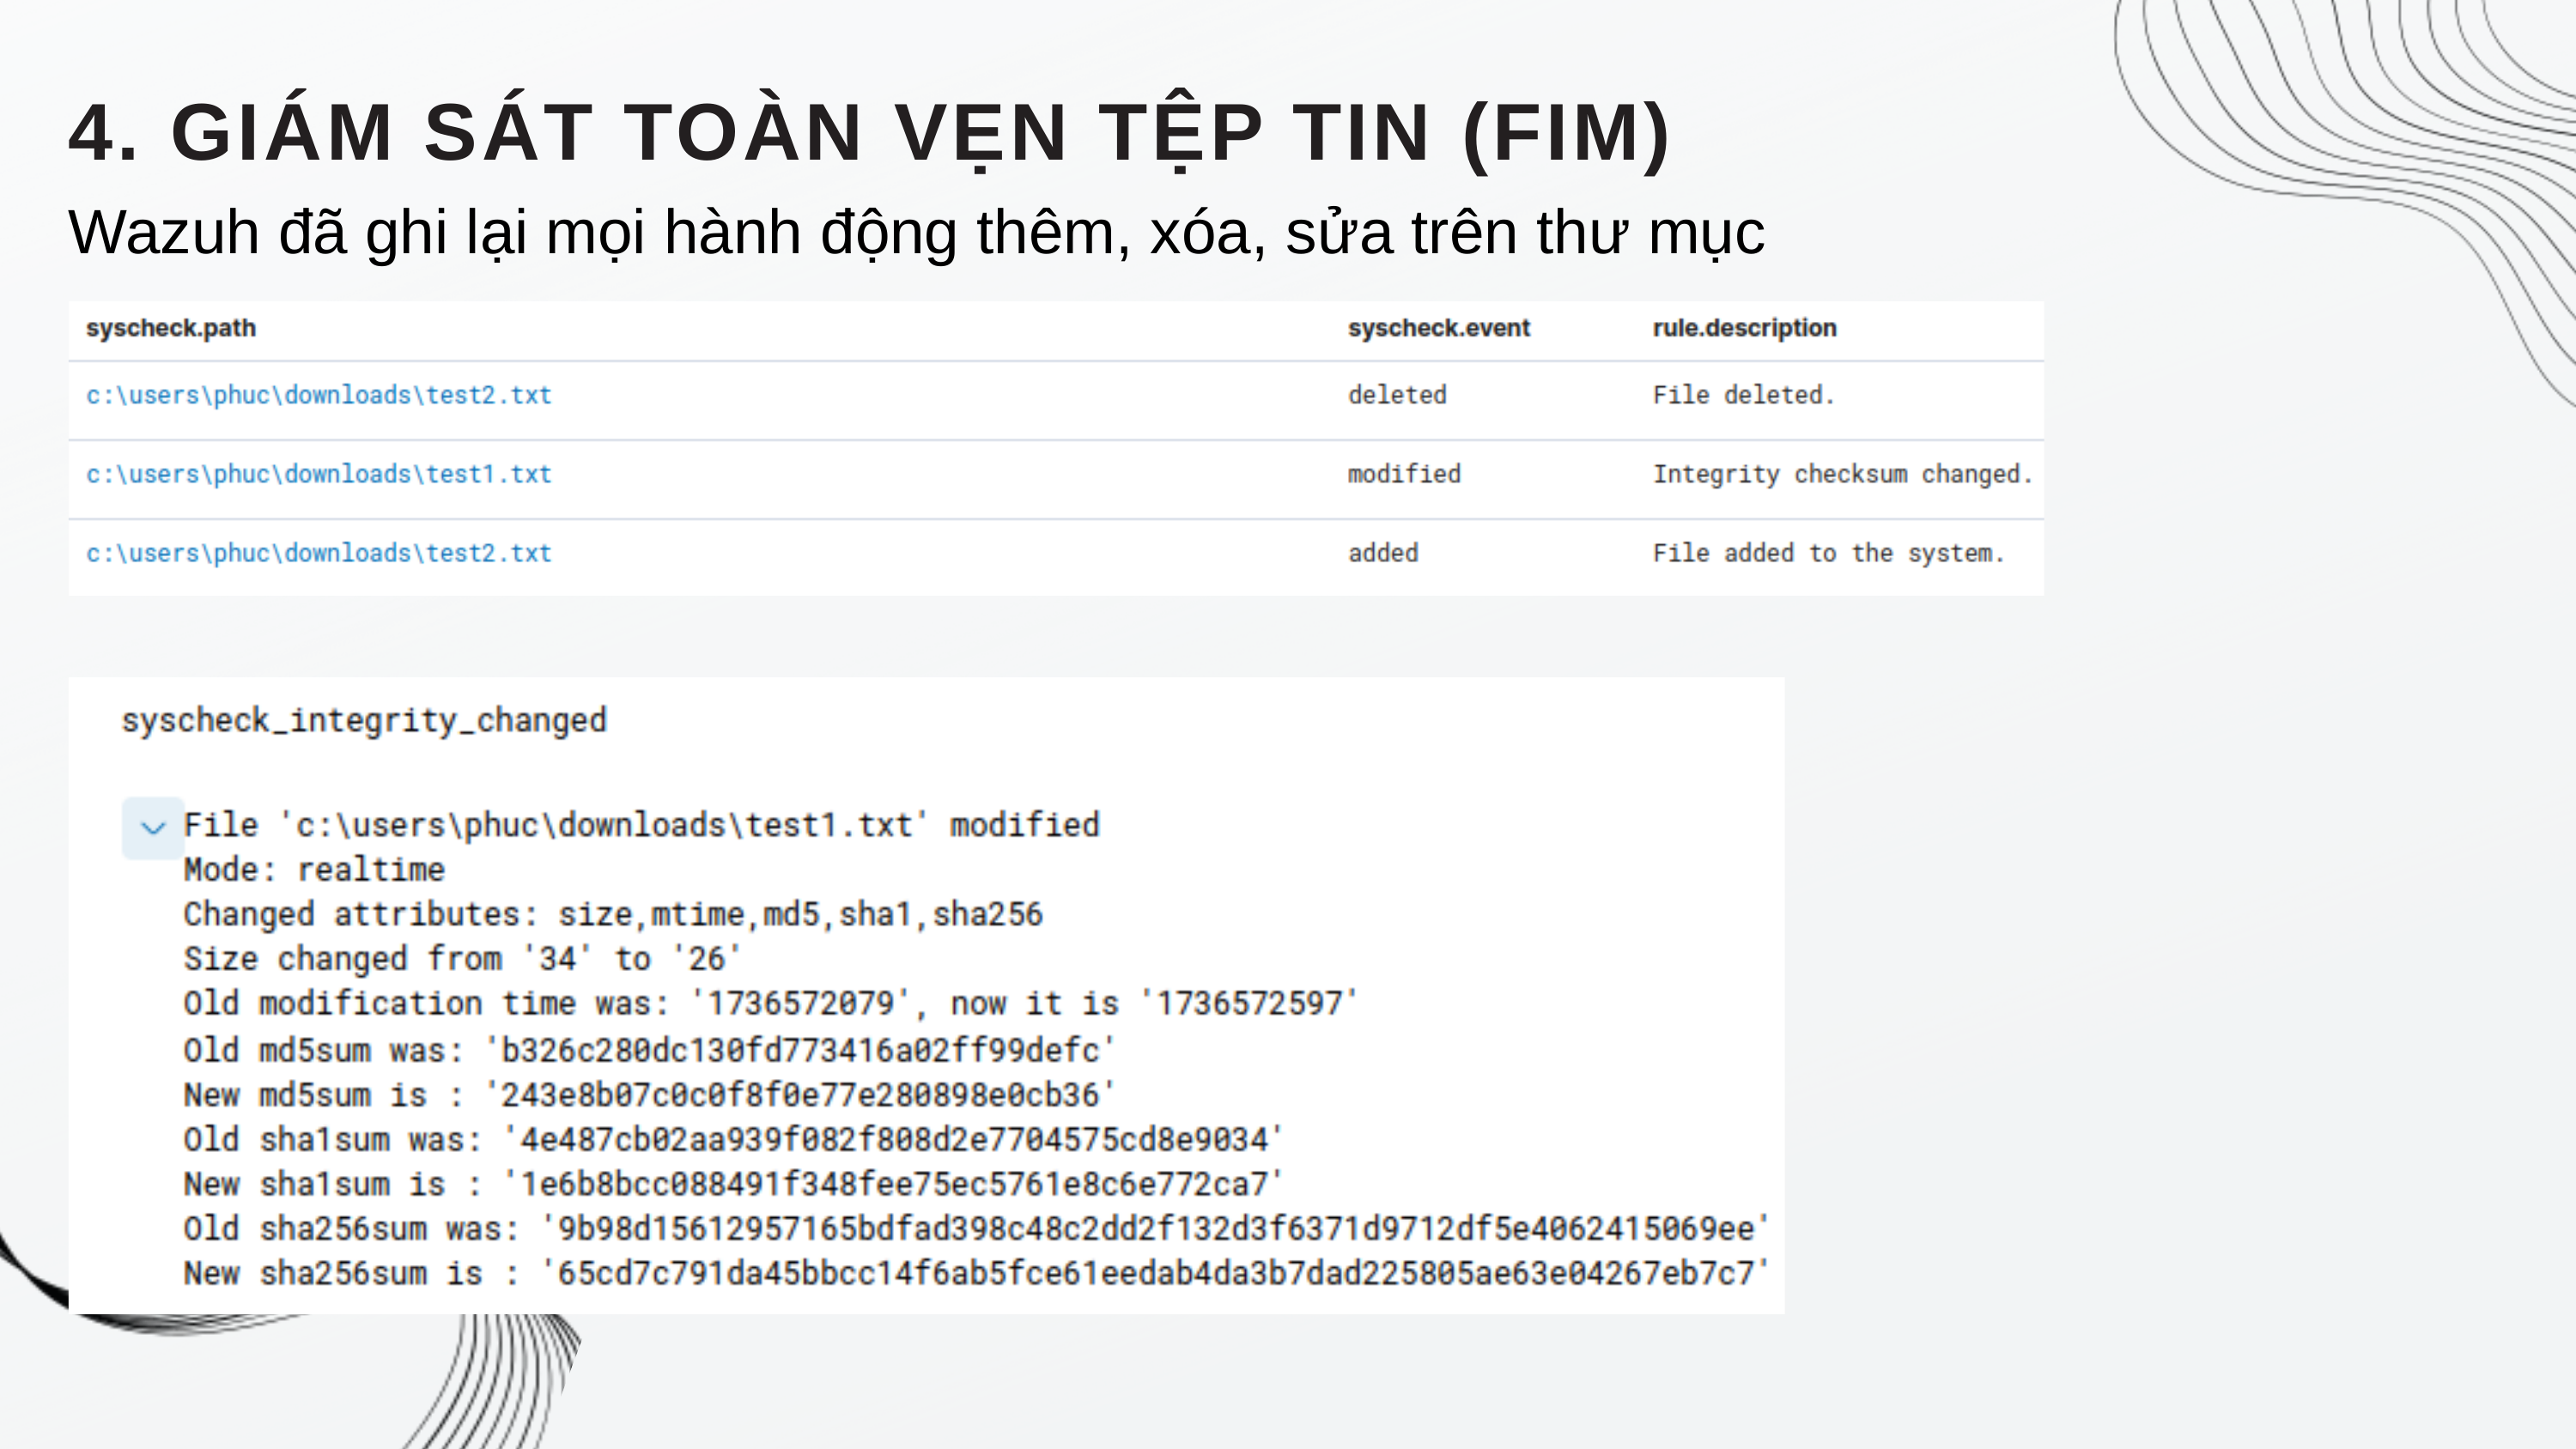

4. GIÁM SÁT TOÀN VẸN TỆP TIN (FIM)
Wazuh đã ghi lại mọi hành động thêm, xóa, sửa trên thư mục